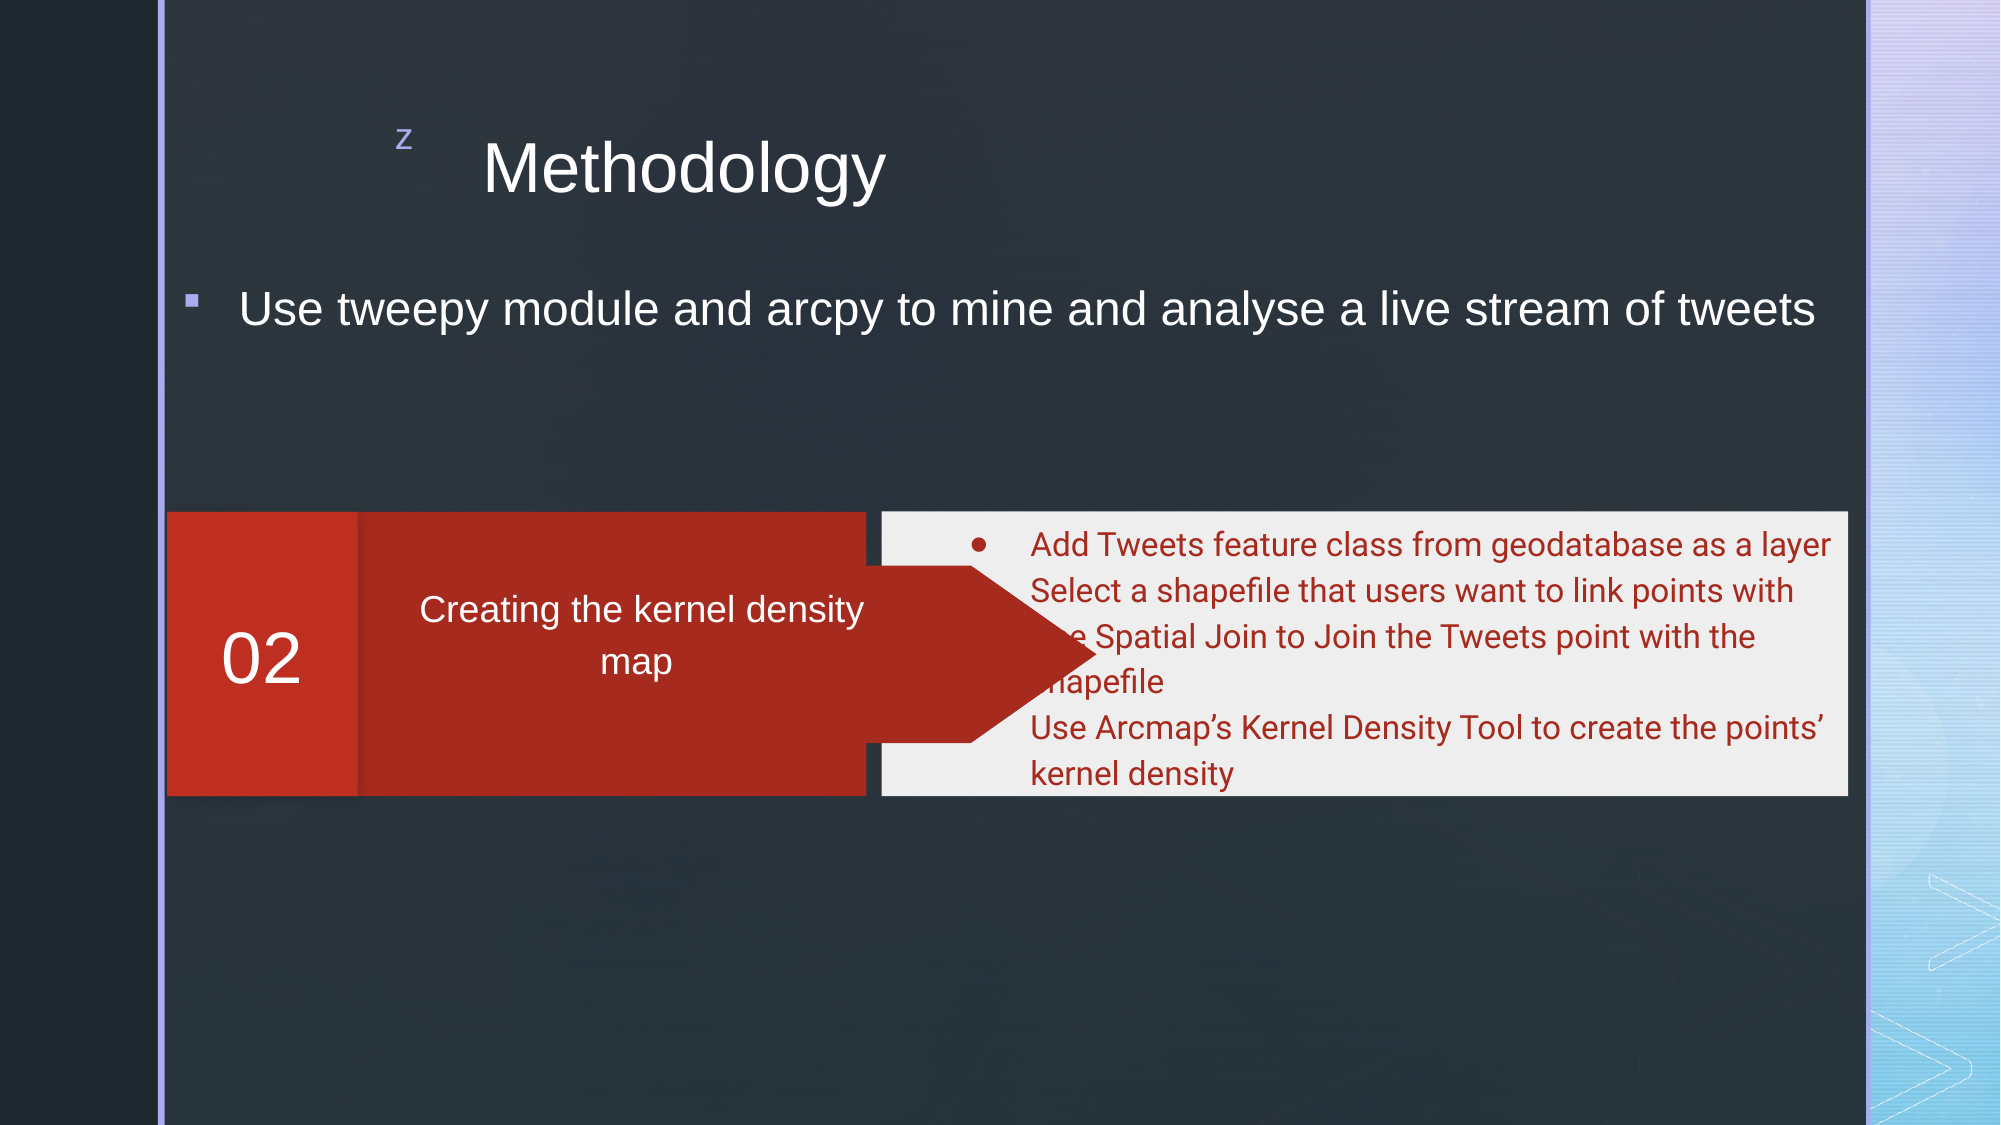

# Methodology
Use tweepy module and arcpy to mine and analyse a live stream of tweets
Add Tweets feature class from geodatabase as a layer
Select a shapefile that users want to link points with
Use Spatial Join to Join the Tweets point with the shapefile
Use Arcmap’s Kernel Density Tool to create the points’ kernel density

02

Creating the kernel density map